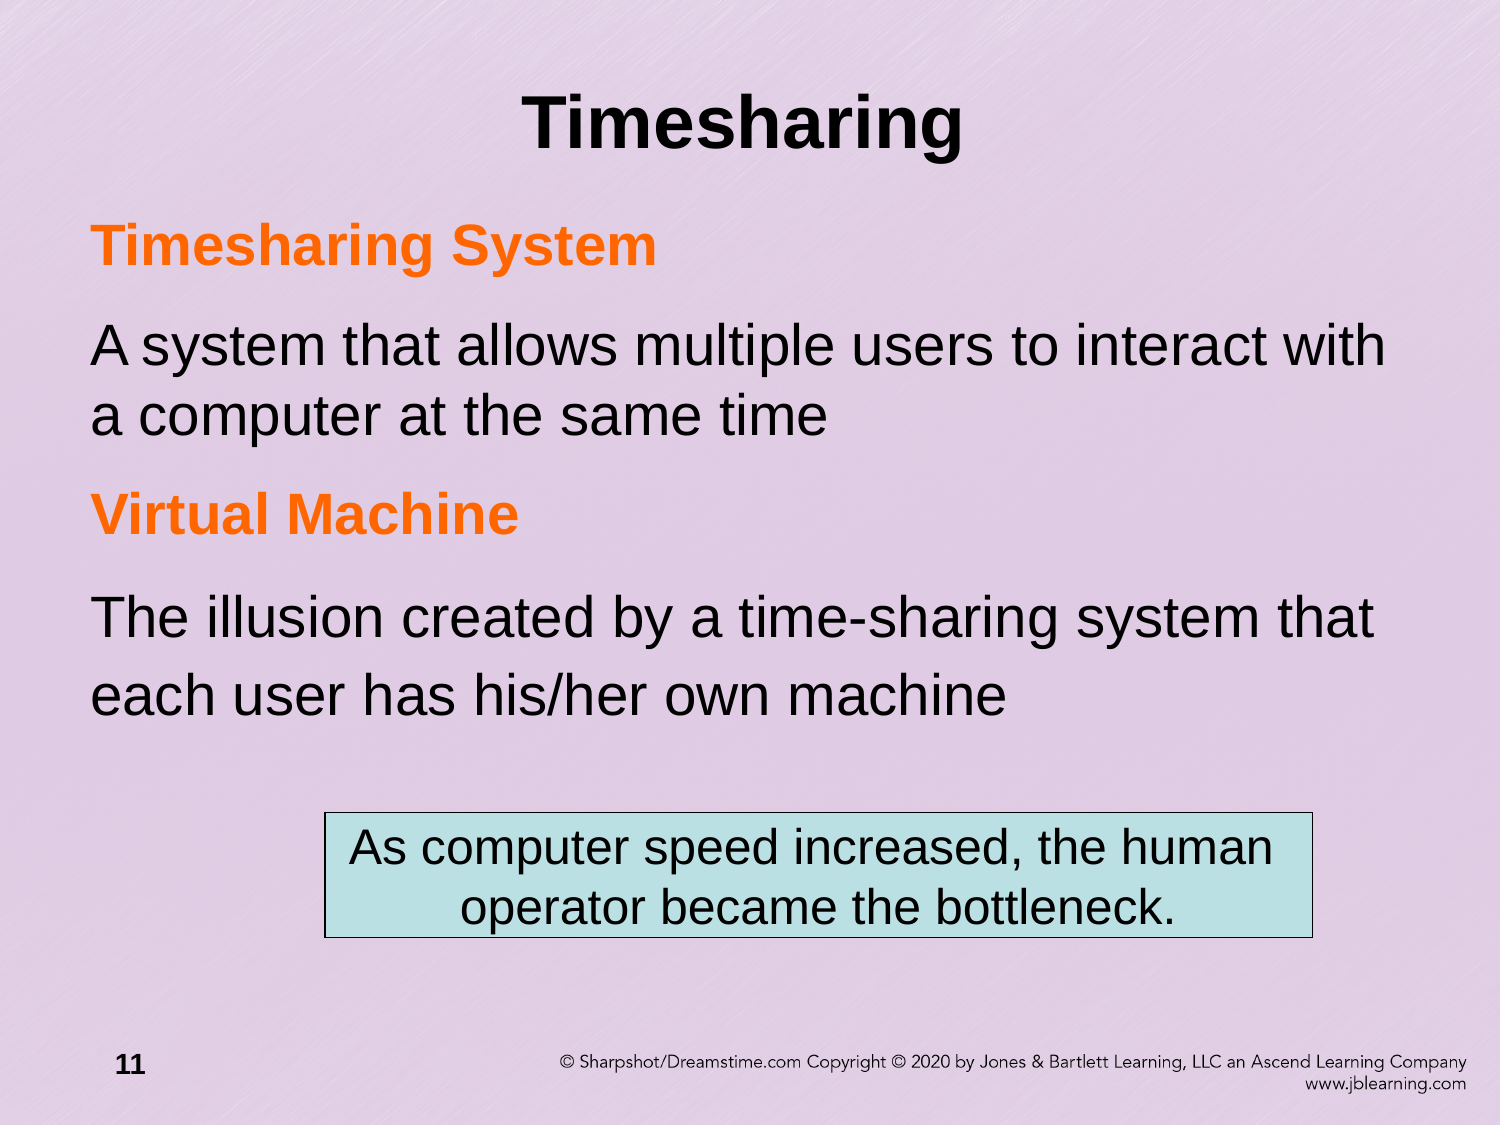

# Timesharing
Timesharing System
A system that allows multiple users to interact with a computer at the same time
Virtual Machine
The illusion created by a time-sharing system that each user has his/her own machine
As computer speed increased, the human
operator became the bottleneck.
11